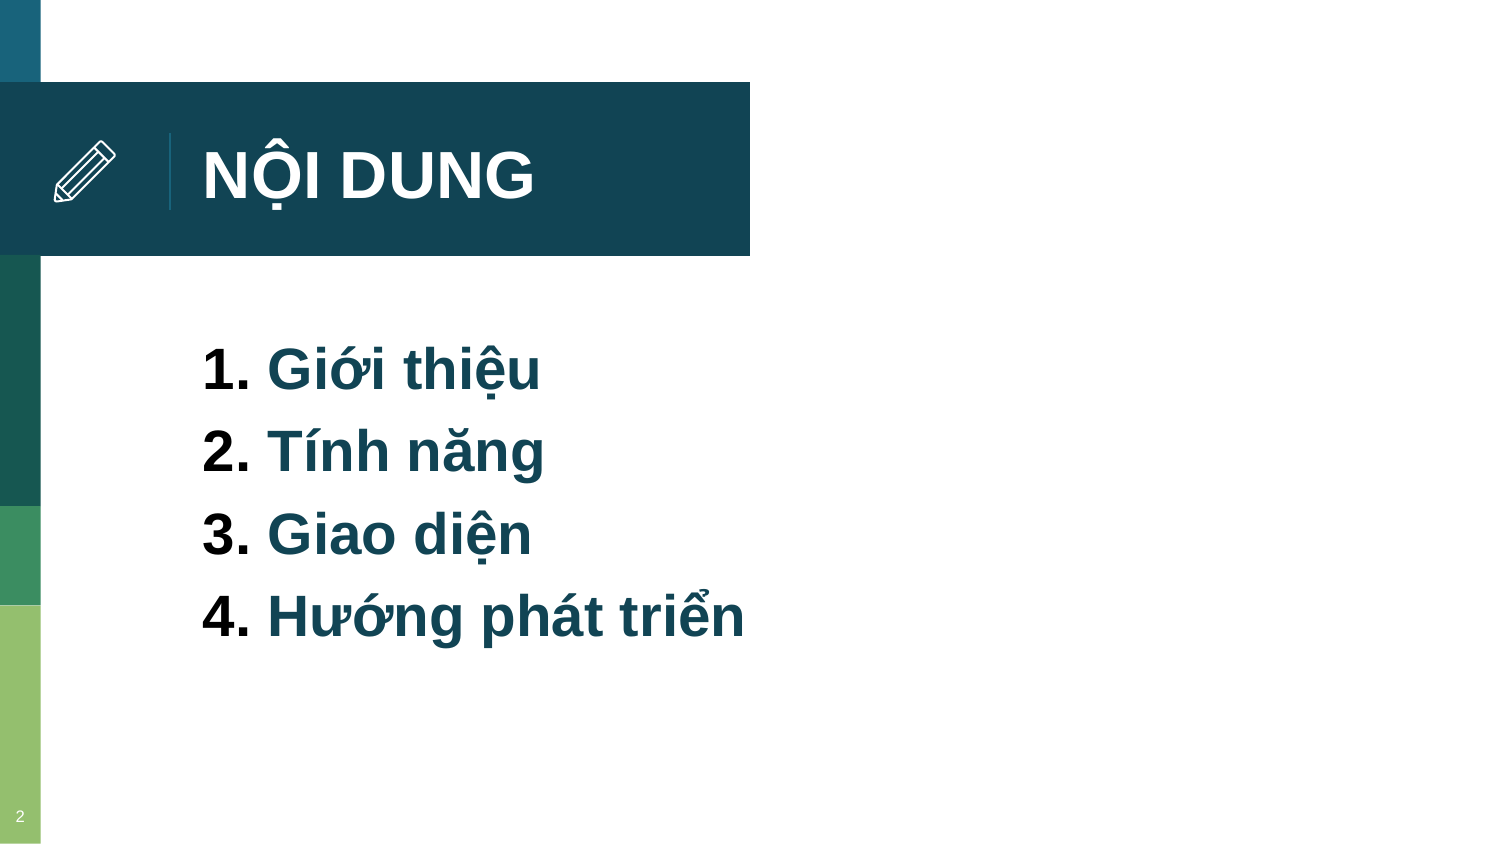

# NỘI DUNG

 Giới thiệu
 Tính năng
 Giao diện
 Hướng phát triển
2